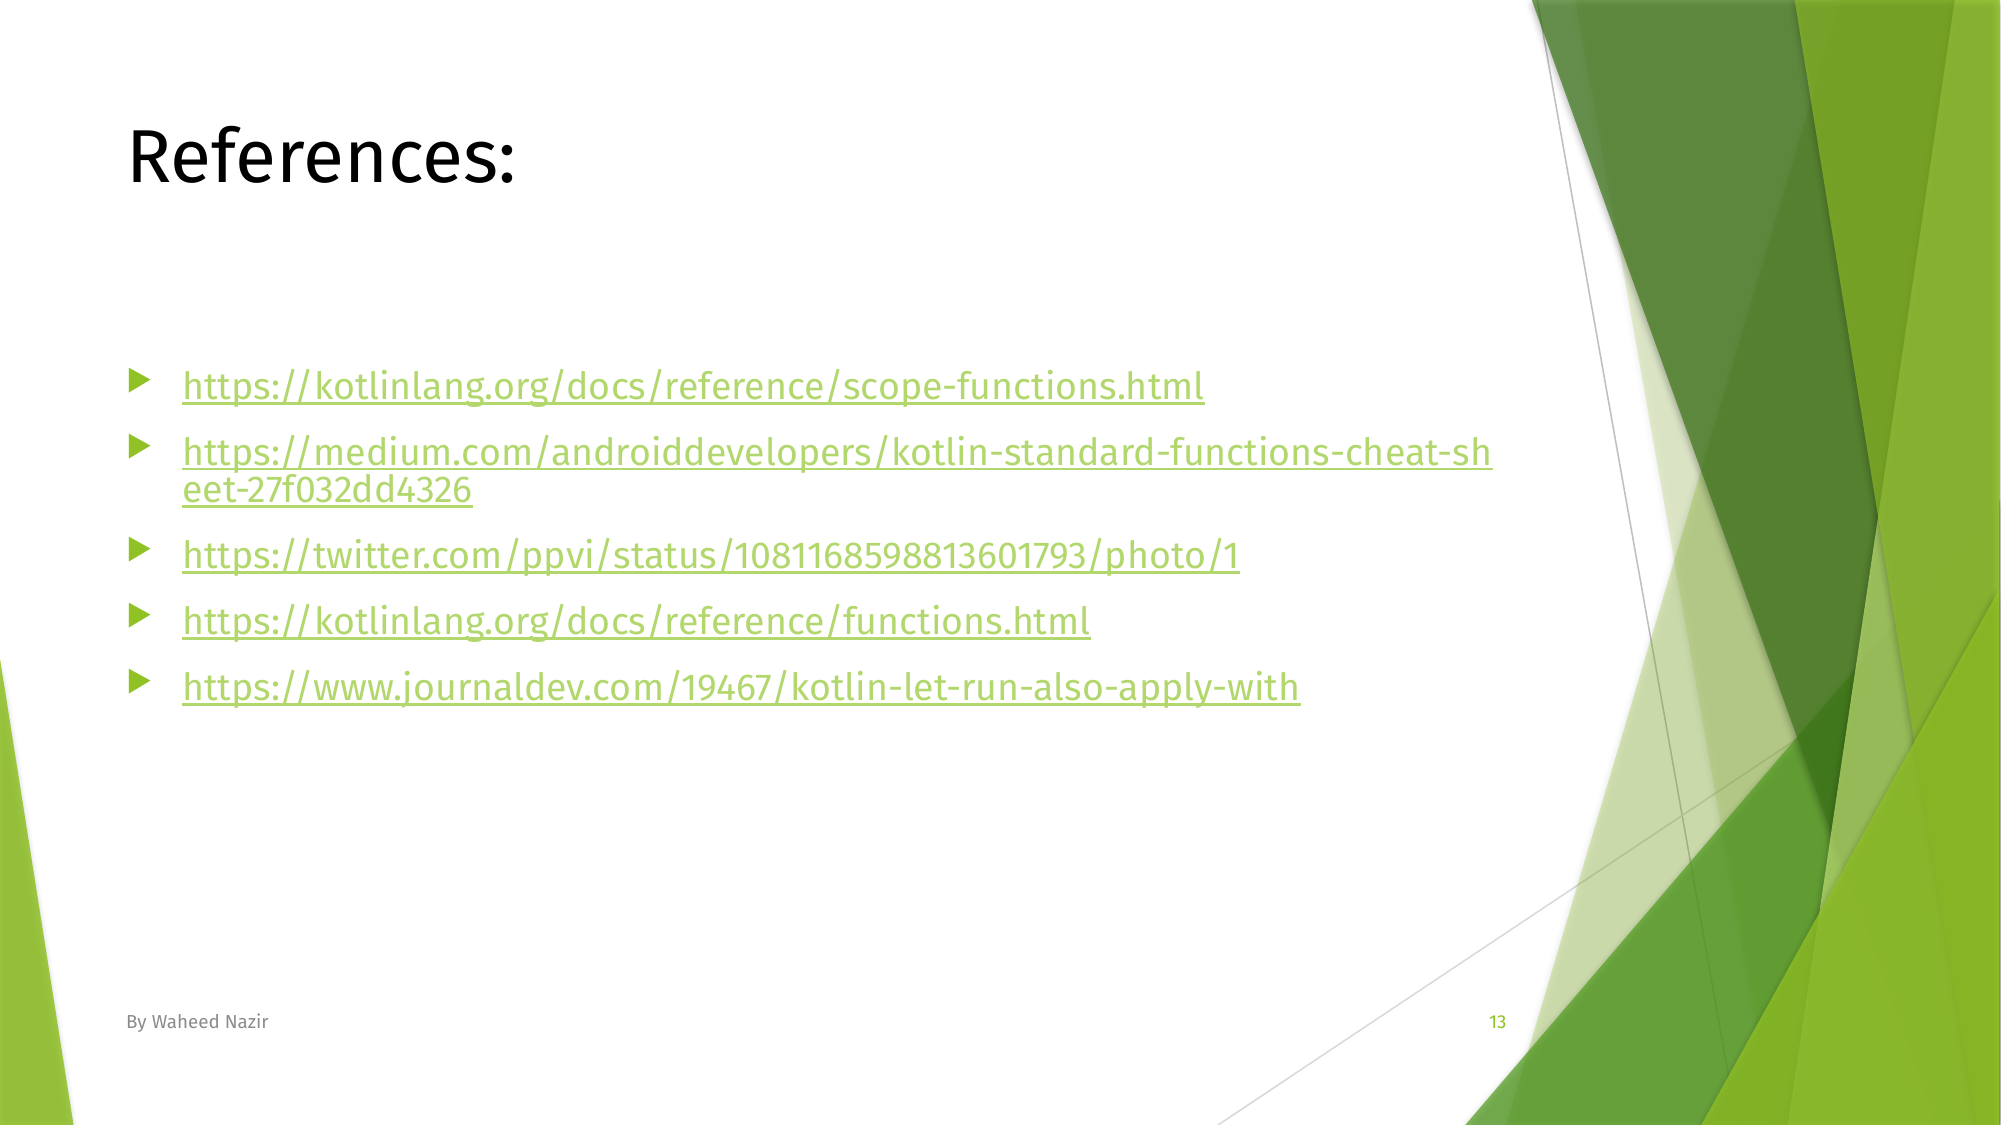

# References:
https://kotlinlang.org/docs/reference/scope-functions.html
https://medium.com/androiddevelopers/kotlin-standard-functions-cheat-sheet-27f032dd4326
https://twitter.com/ppvi/status/1081168598813601793/photo/1
https://kotlinlang.org/docs/reference/functions.html
https://www.journaldev.com/19467/kotlin-let-run-also-apply-with

By Waheed Nazir
13